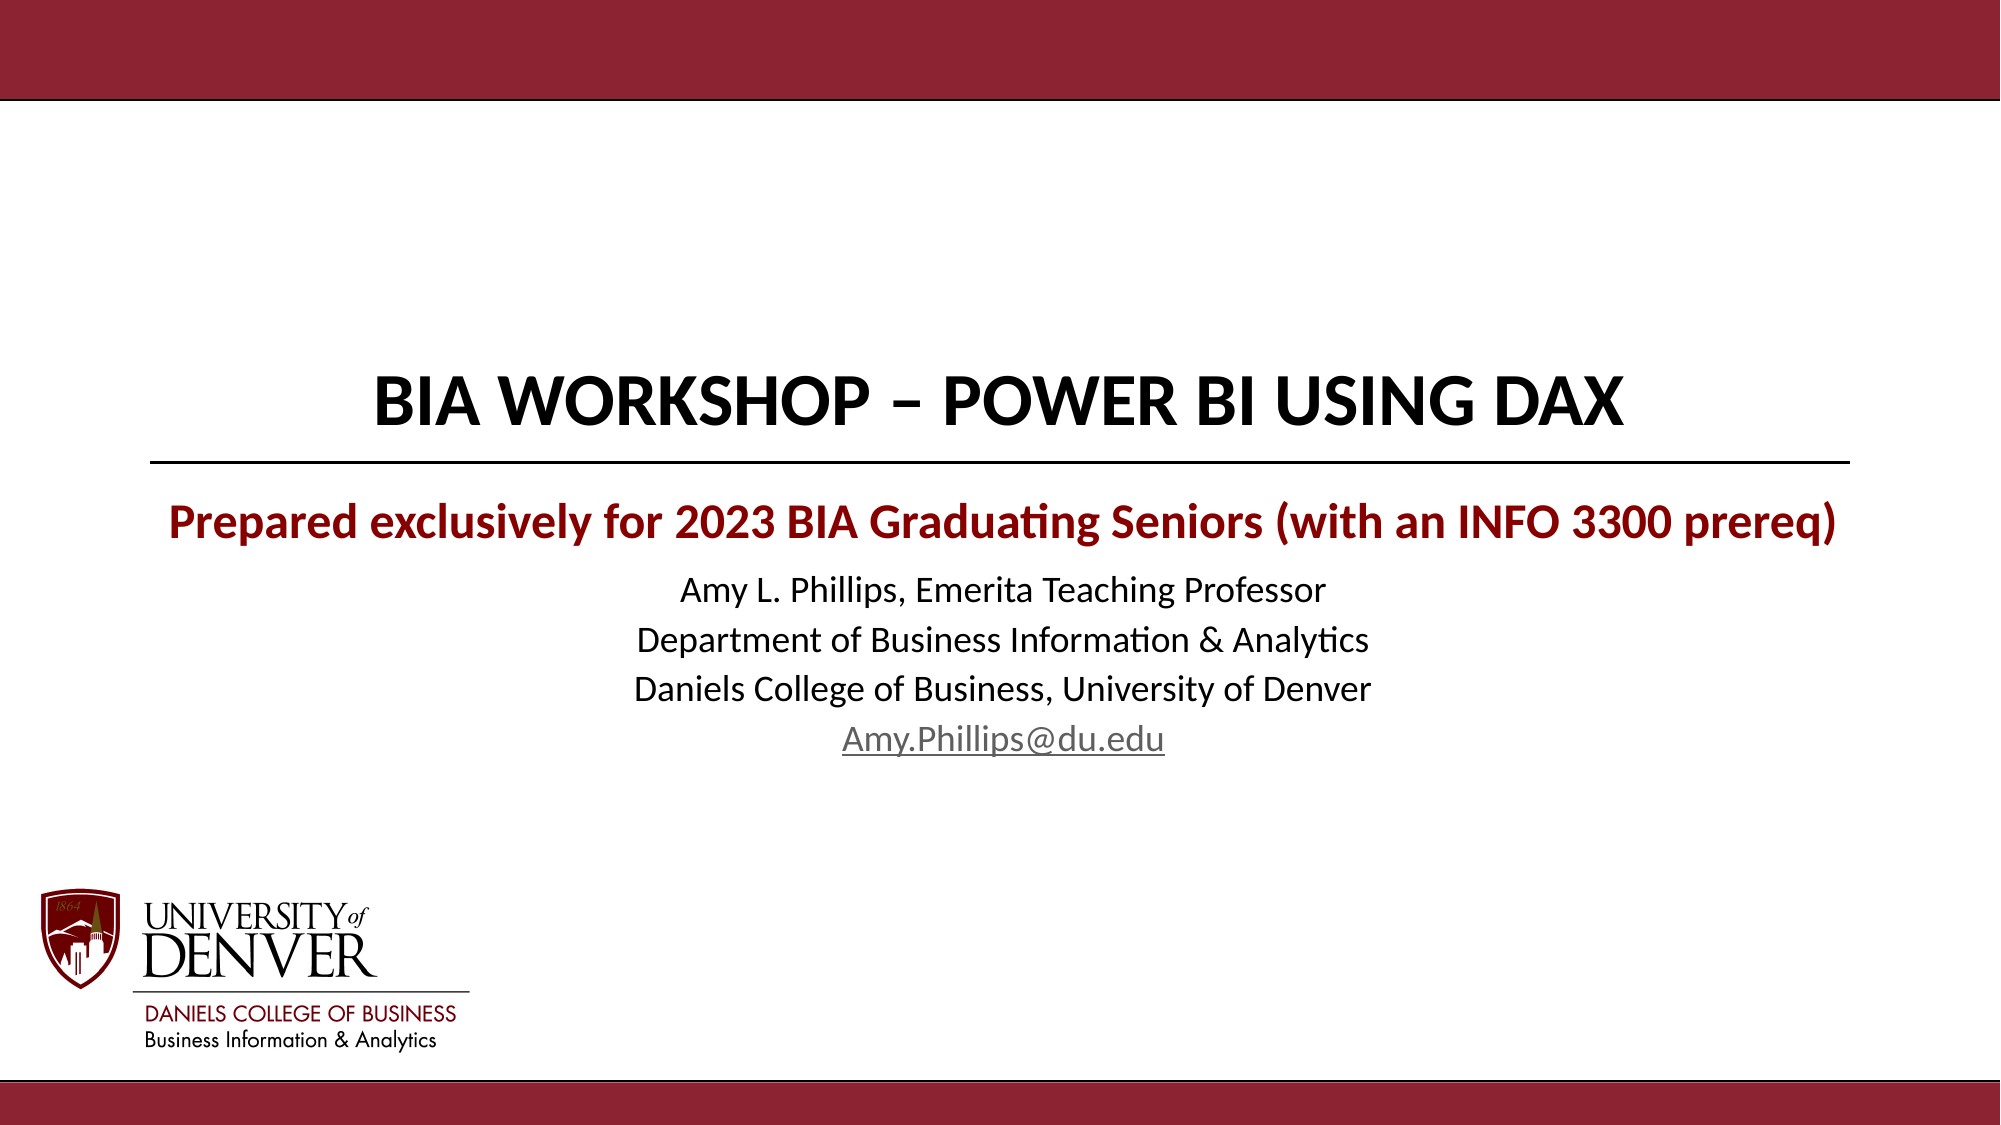

# BIA WORKSHOP – POWER BI USING DAX
Prepared exclusively for 2023 BIA Graduating Seniors (with an INFO 3300 prereq)
Amy L. Phillips, Emerita Teaching Professor
Department of Business Information & Analytics
Daniels College of Business, University of Denver
Amy.Phillips@du.edu